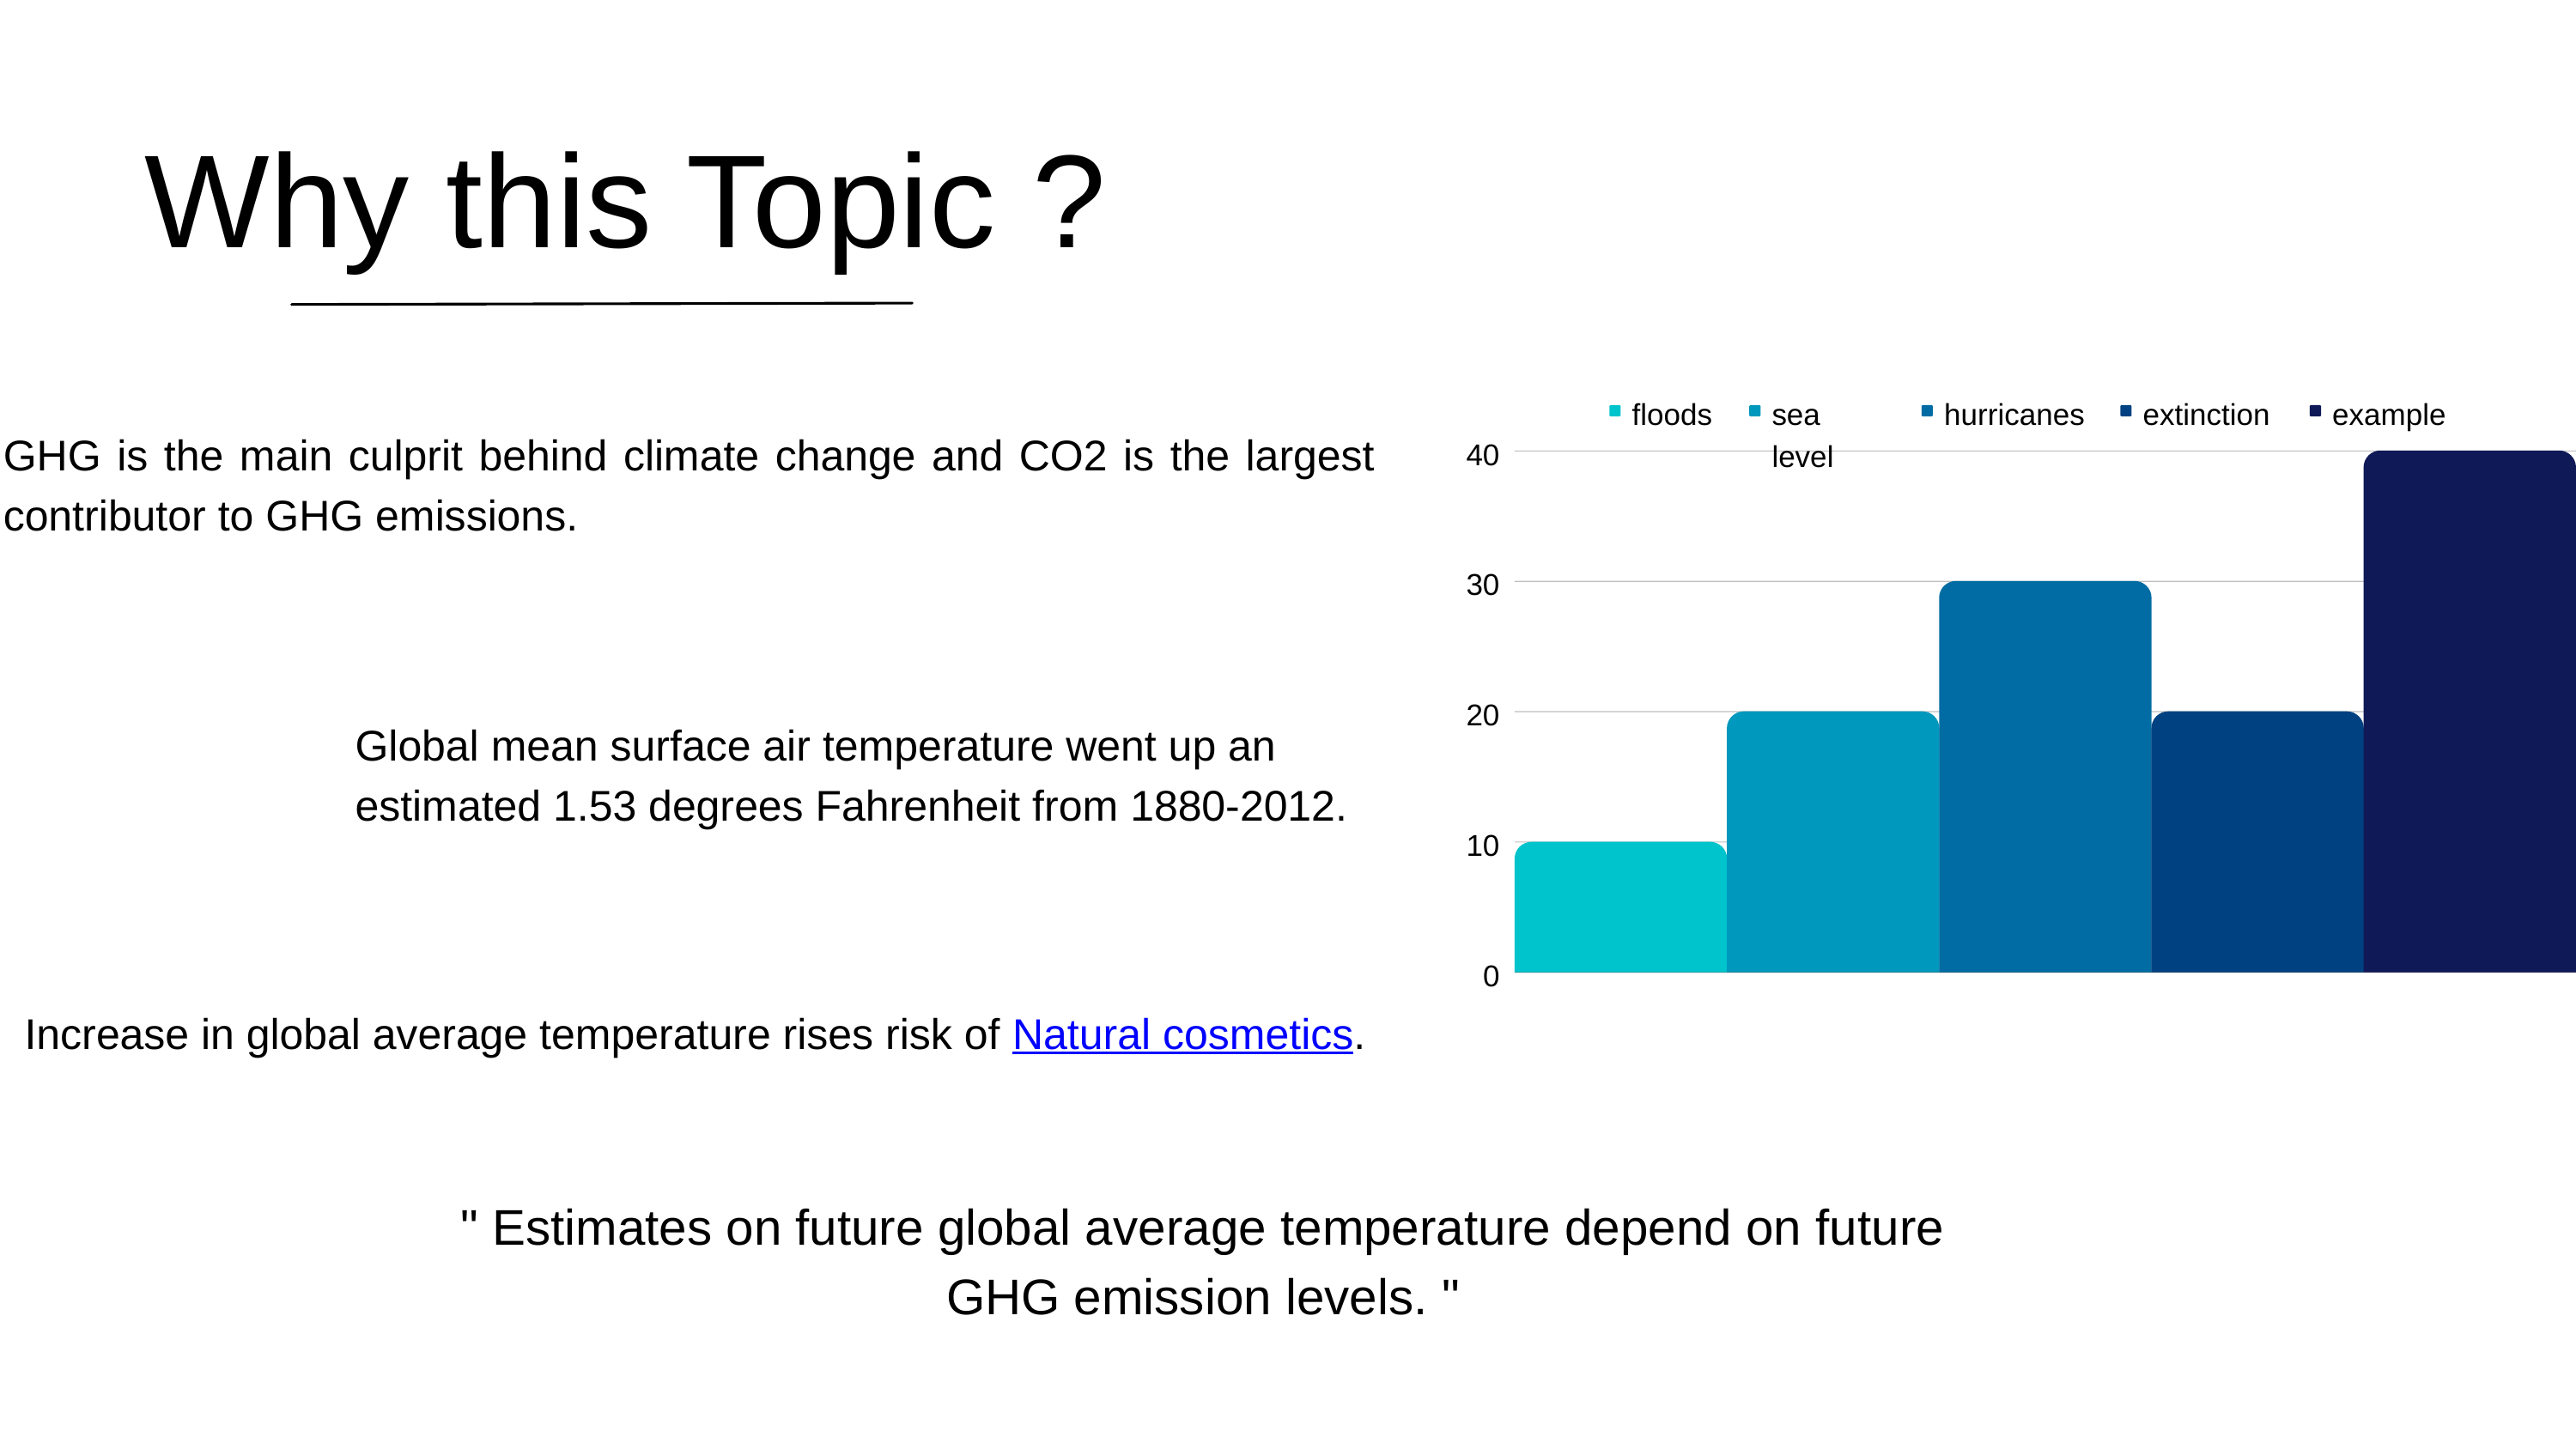

Why this Topic ?

floods
sea level
hurricanes
extinction
example

40

30
20
10
0
GHG is the main culprit behind climate change and CO2 is the largest contributor to GHG emissions.

Global mean surface air temperature went up an estimated 1.53 degrees Fahrenheit from 1880-2012.
Increase in global average temperature rises risk of Natural cosmetics.

" Estimates on future global average temperature depend on future
GHG emission levels. "